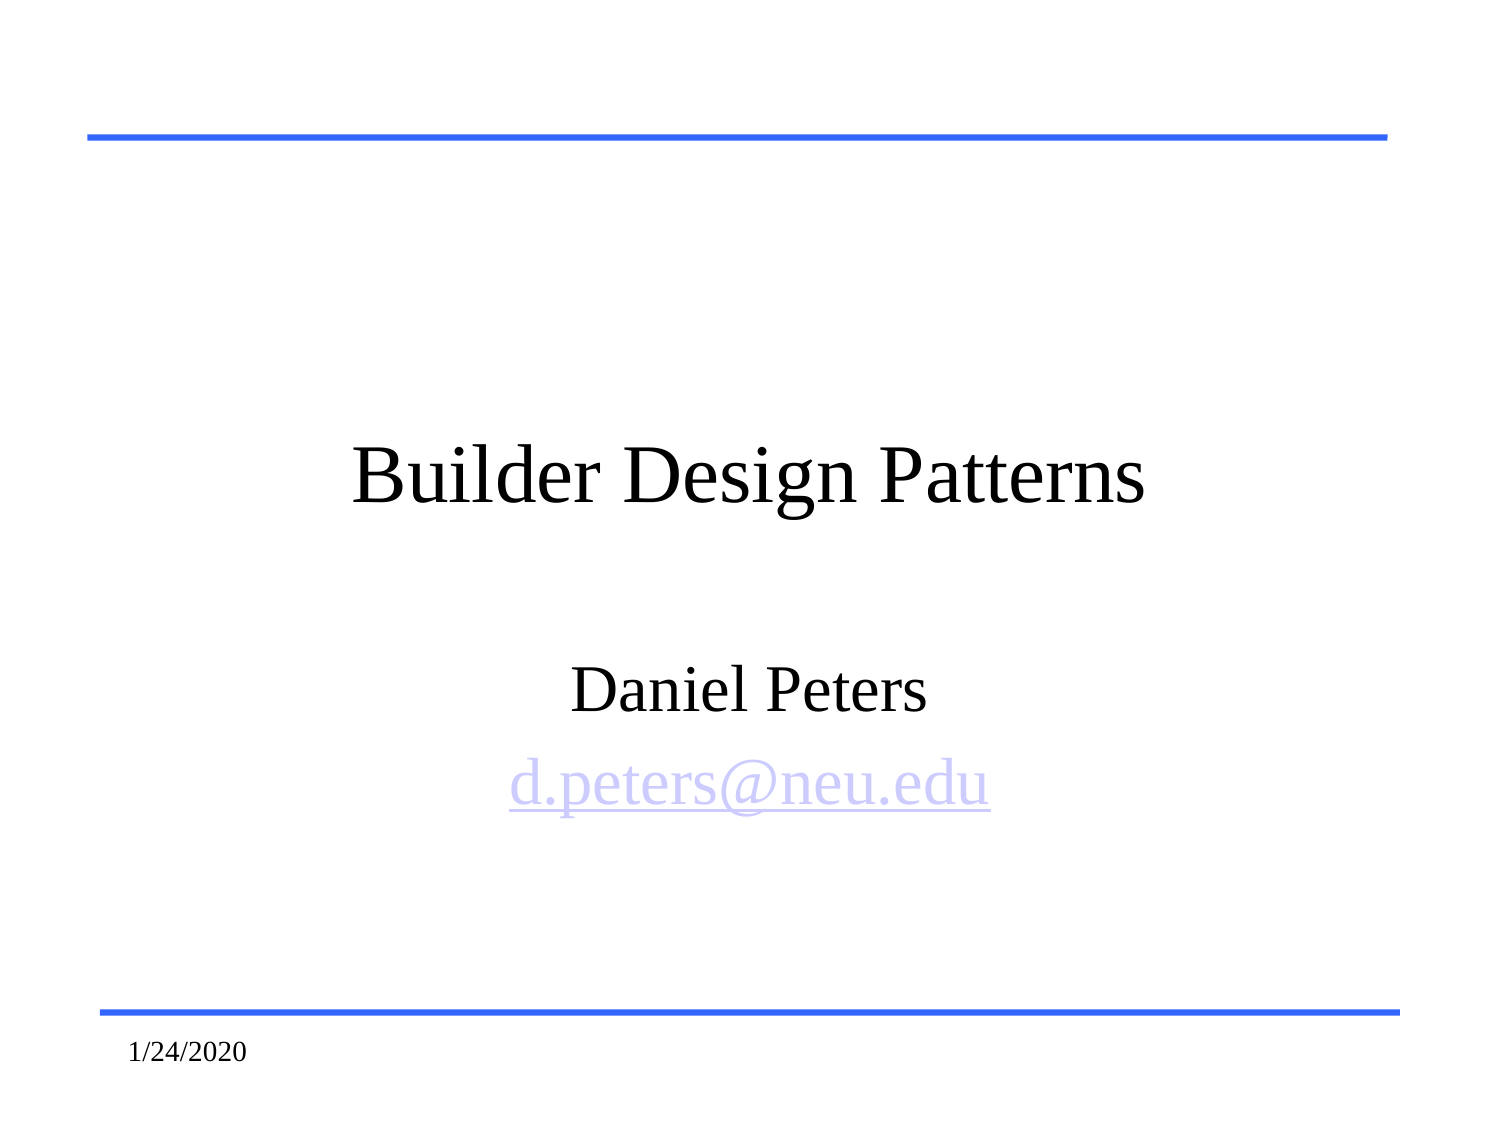

# Builder Design Patterns
Daniel Peters
d.peters@neu.edu

1/24/2020